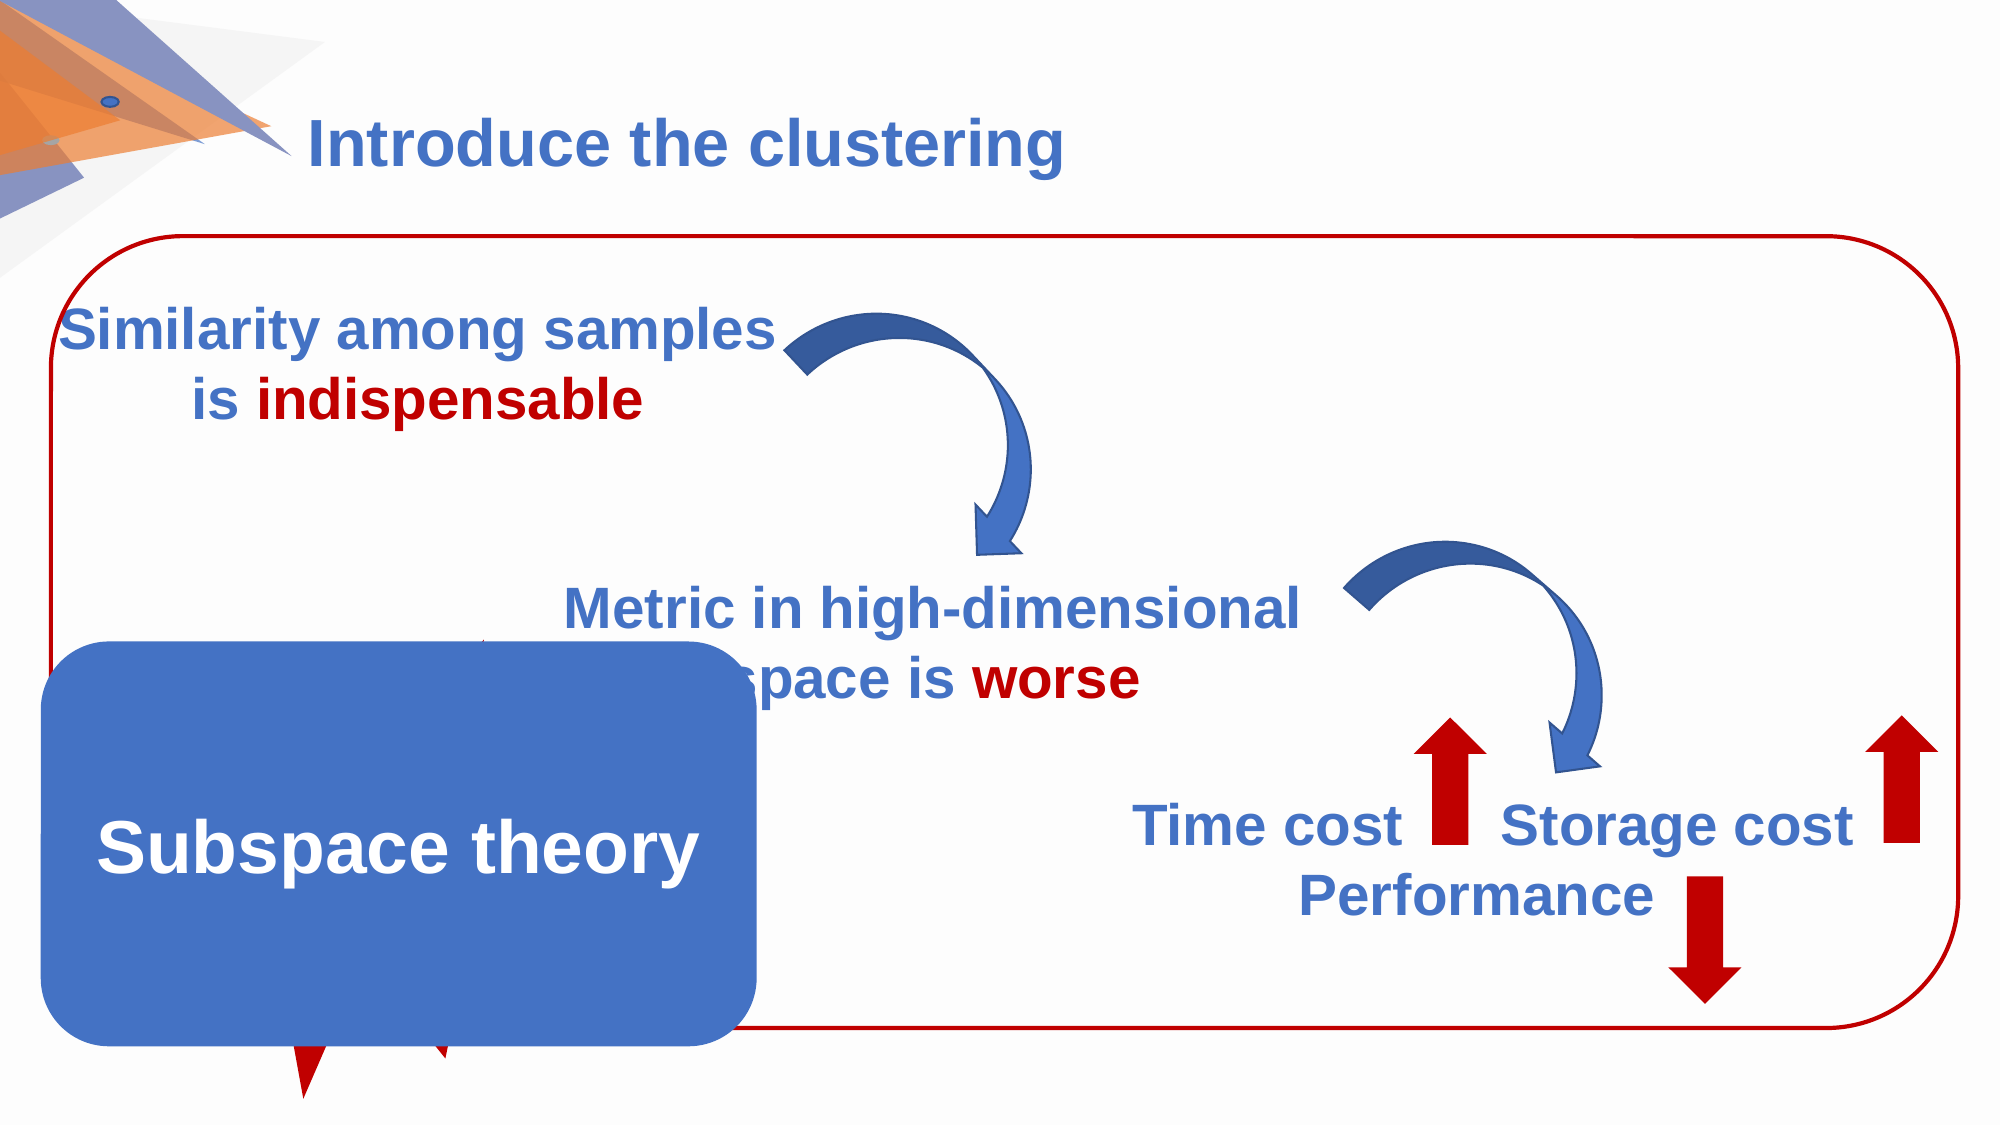

Introduce the clustering

Similarity among samples is indispensable

Metric in high-dimensional space is worse
Subspace theory

Time cost      Storage cost
Performance
dimension
curse